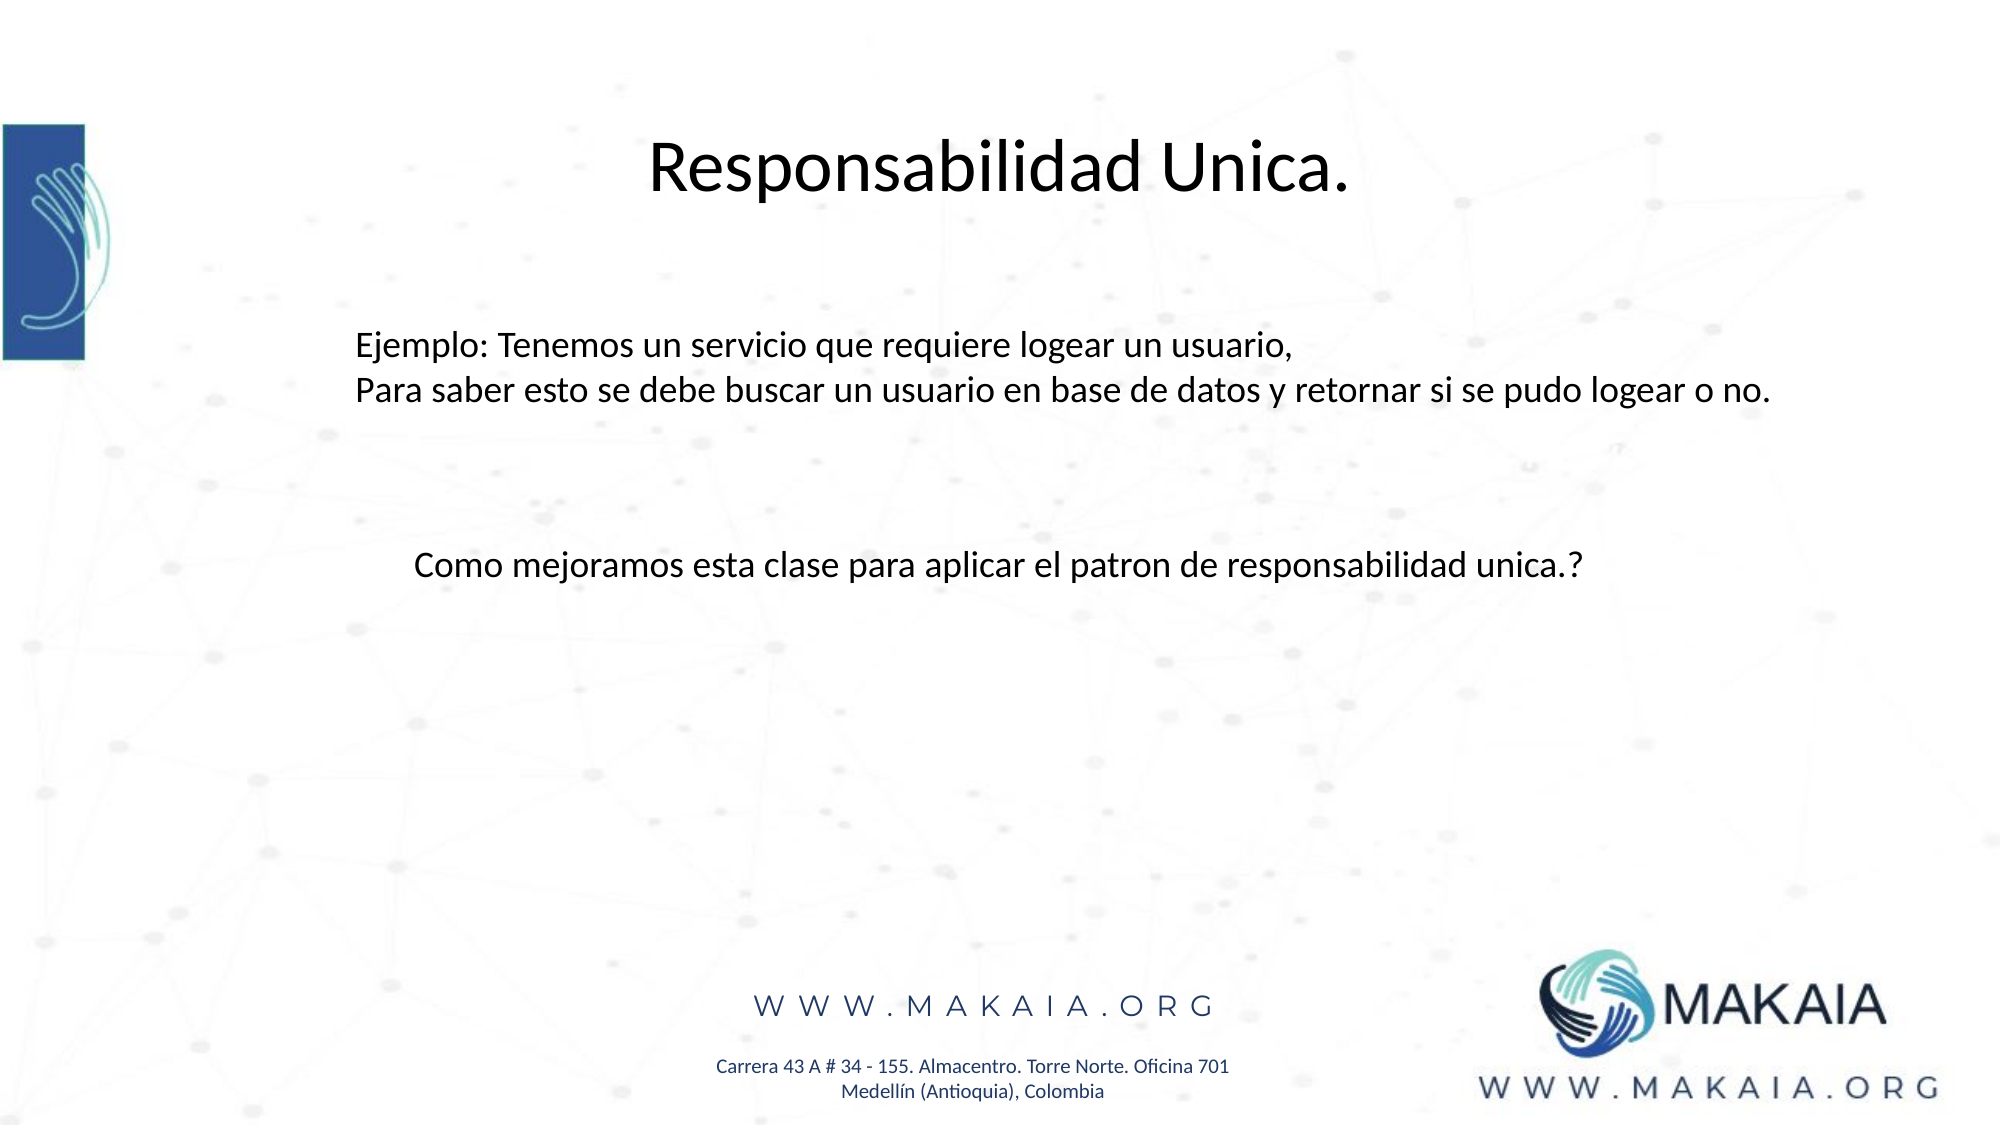

Responsabilidad Unica.
Ejemplo: Tenemos un servicio que requiere logear un usuario,
Para saber esto se debe buscar un usuario en base de datos y retornar si se pudo logear o no.
Como mejoramos esta clase para aplicar el patron de responsabilidad unica.?
WWW.MAKAIA.ORG
Carrera 43 A # 34 - 155. Almacentro. Torre Norte. Oficina 701
Medellín (Antioquia), Colombia